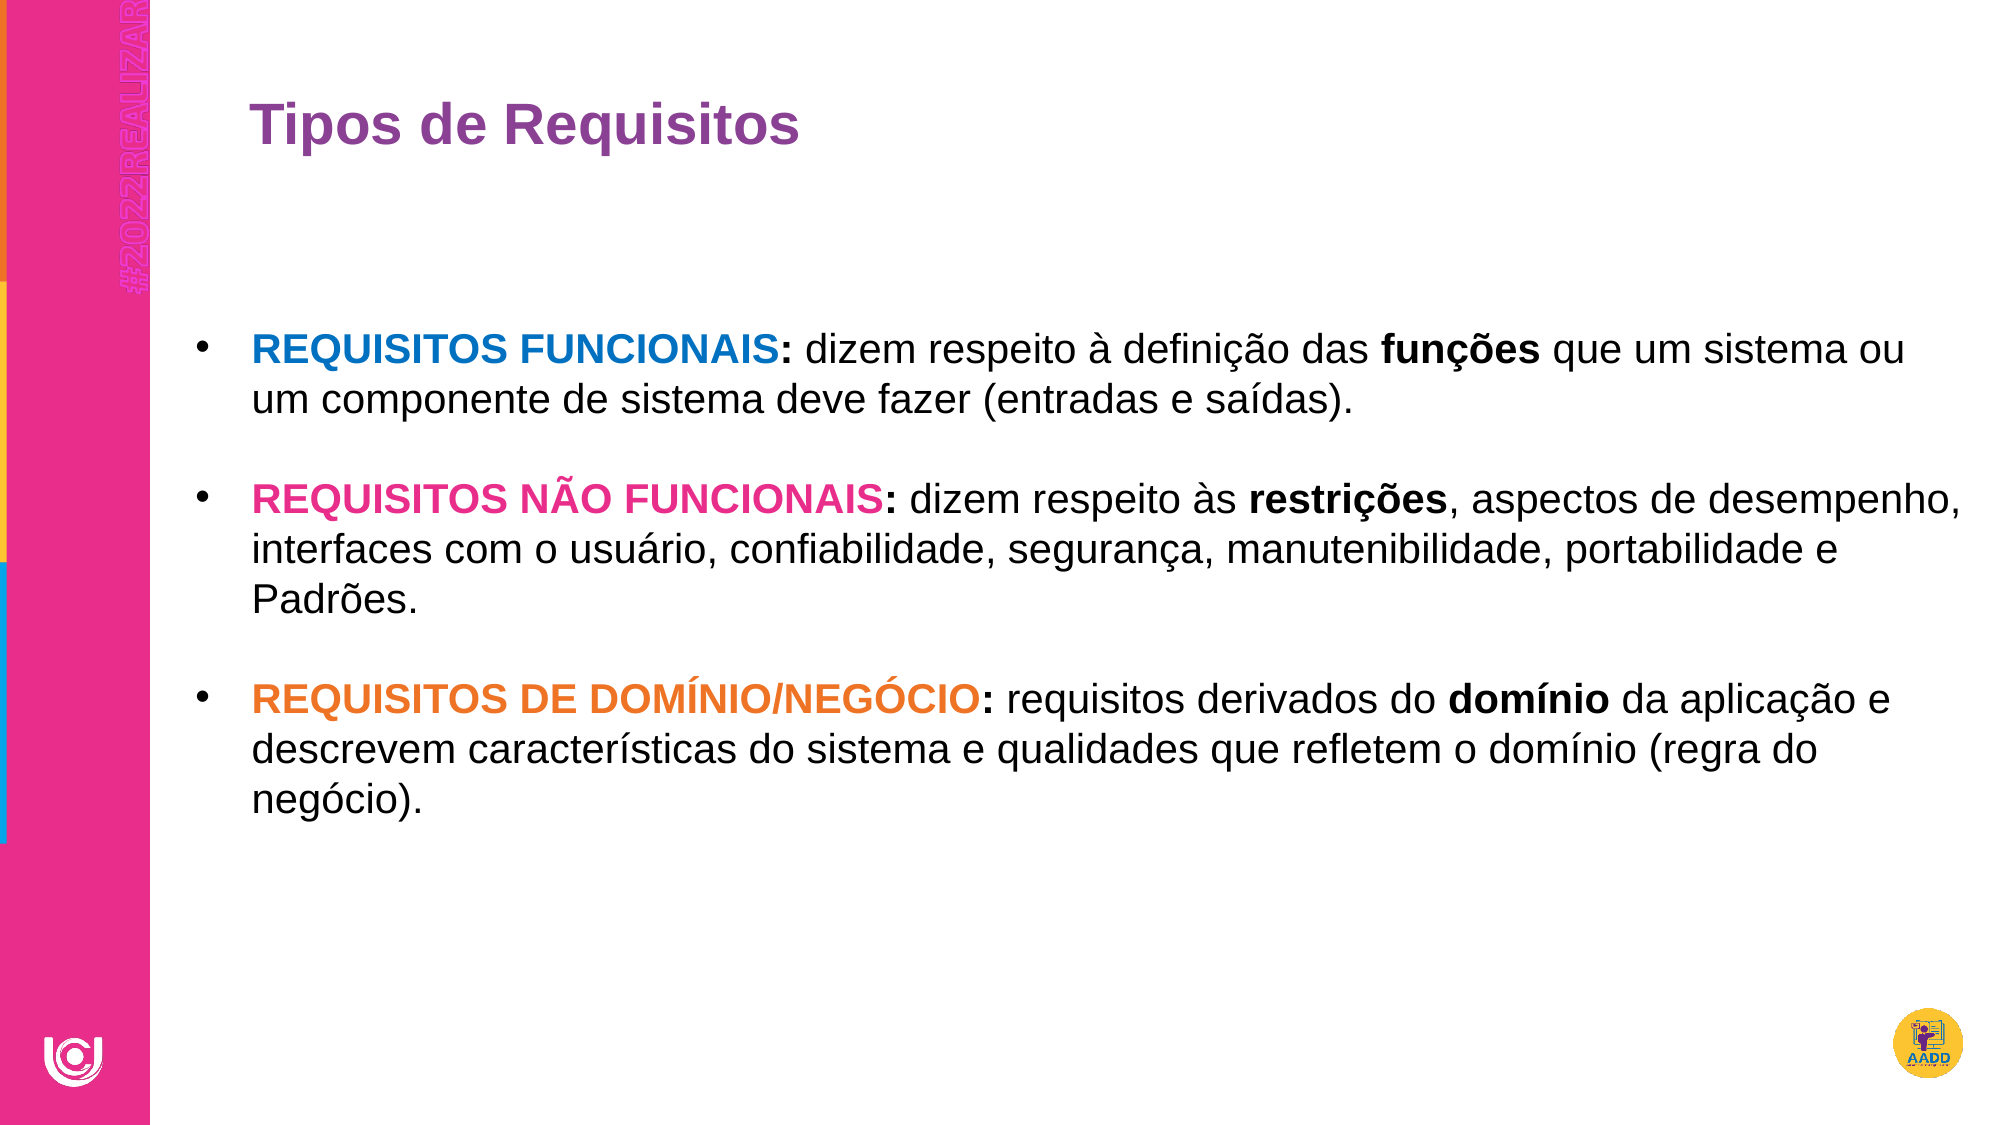

Tipos de Requisitos
REQUISITOS FUNCIONAIS: dizem respeito à definição das funções que um sistema ou um componente de sistema deve fazer (entradas e saídas).

REQUISITOS NÃO FUNCIONAIS: dizem respeito às restrições, aspectos de desempenho, interfaces com o usuário, confiabilidade, segurança, manutenibilidade, portabilidade e Padrões.

REQUISITOS DE DOMÍNIO/NEGÓCIO: requisitos derivados do domínio da aplicação e descrevem características do sistema e qualidades que refletem o domínio (regra do negócio).